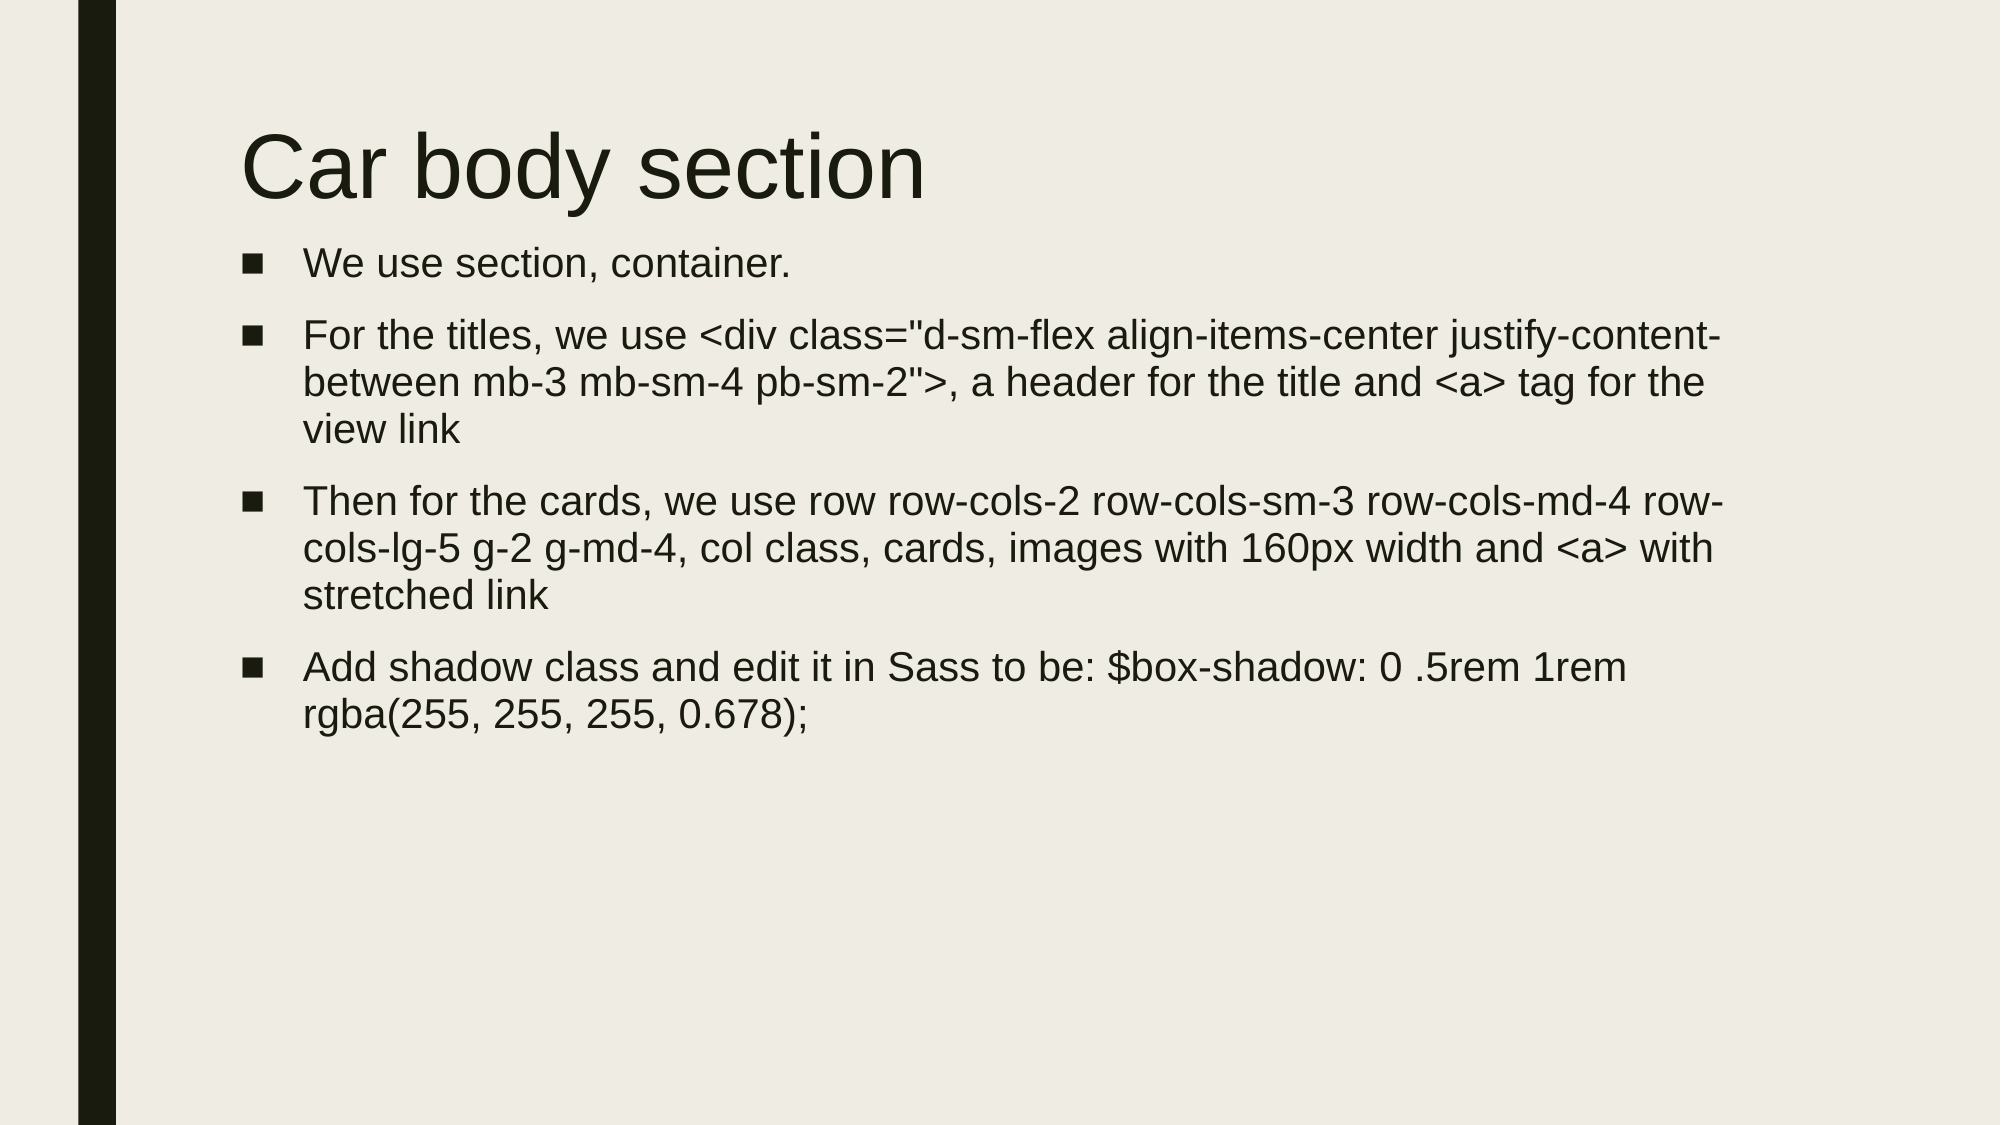

# Car body section
We use section, container.
For the titles, we use <div class="d-sm-flex align-items-center justify-content-between mb-3 mb-sm-4 pb-sm-2">, a header for the title and <a> tag for the view link
Then for the cards, we use row row-cols-2 row-cols-sm-3 row-cols-md-4 row-cols-lg-5 g-2 g-md-4, col class, cards, images with 160px width and <a> with stretched link
Add shadow class and edit it in Sass to be: $box-shadow: 0 .5rem 1rem rgba(255, 255, 255, 0.678);